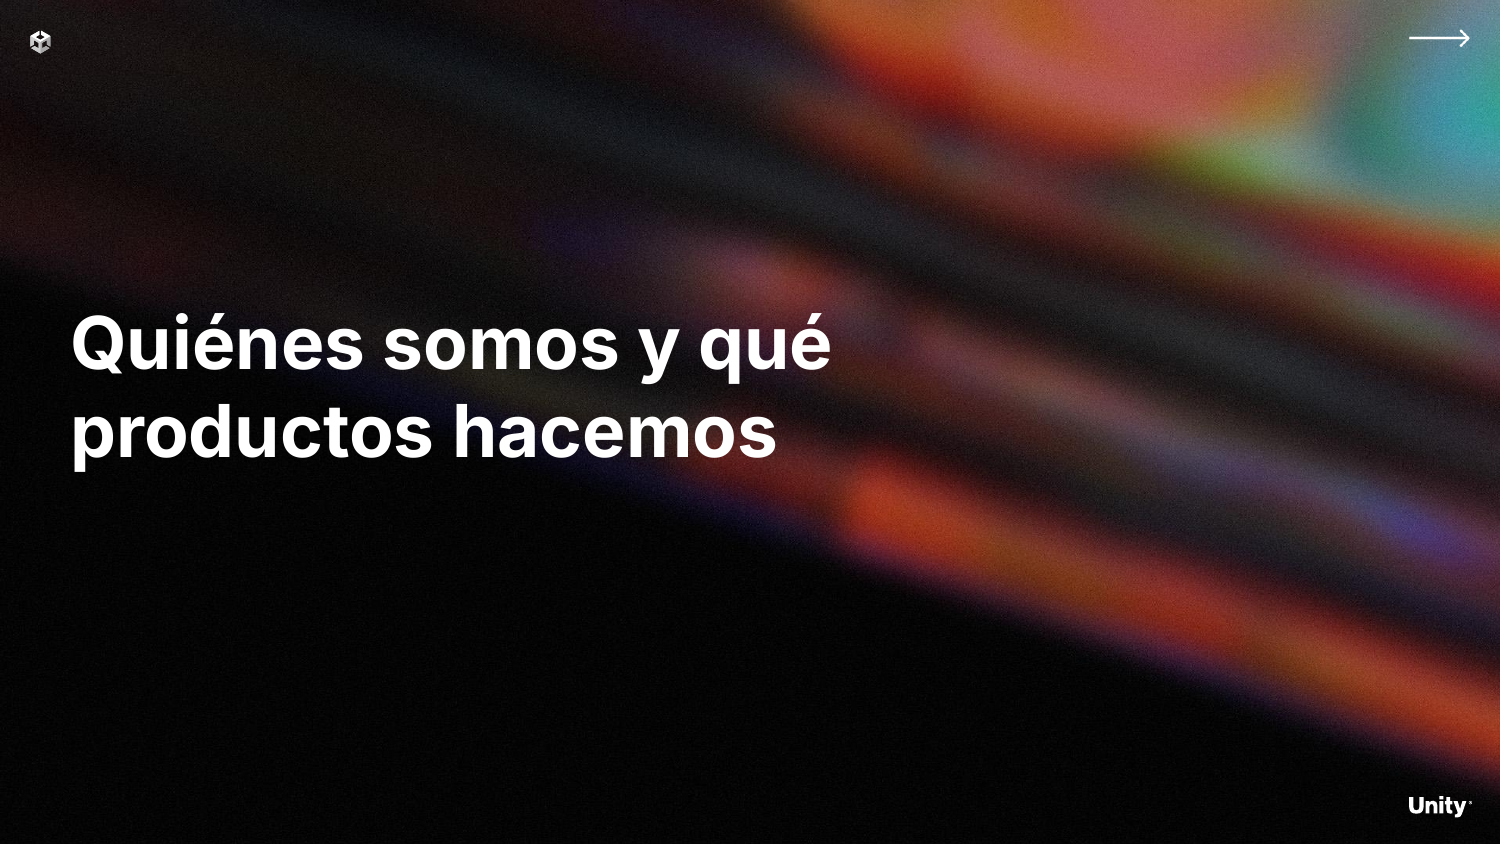

# Quiénes somos y qué productos hacemos